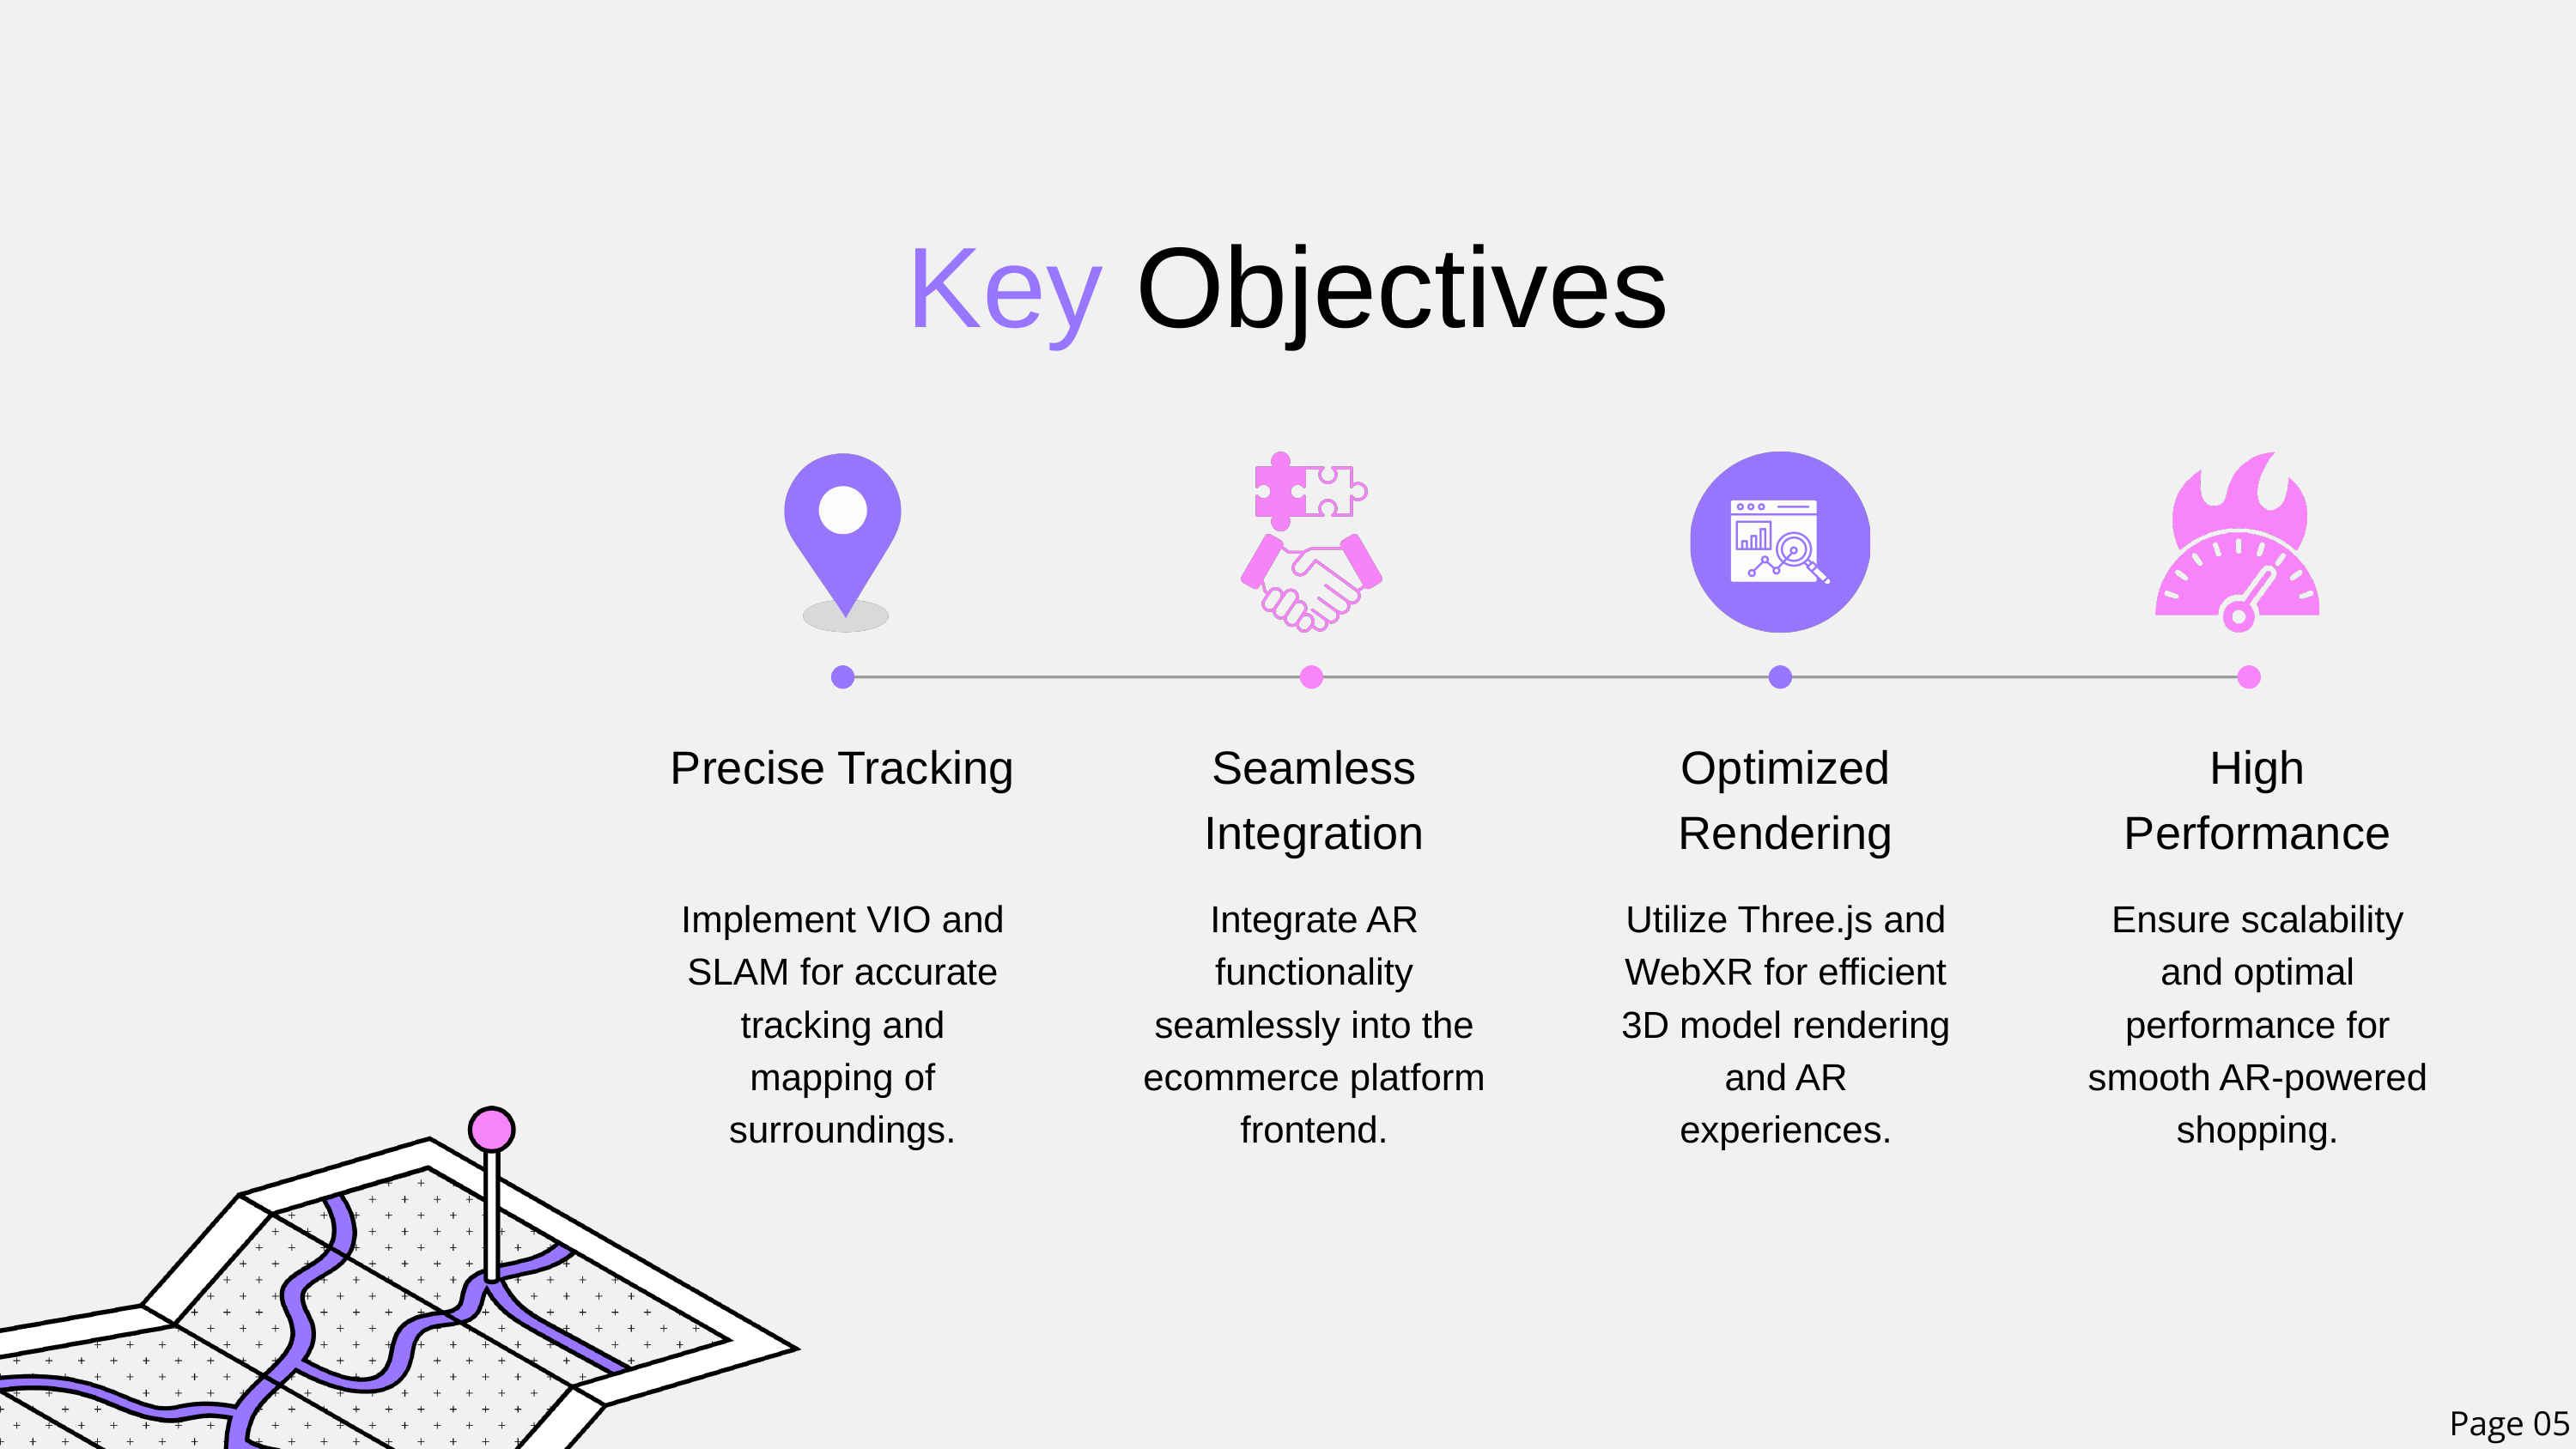

Key Objectives

Precise Tracking
Implement VIO and SLAM for accurate tracking and mapping of surroundings.
Seamless Integration
Integrate AR functionality seamlessly into the ecommerce platform frontend.
Optimized Rendering
Utilize Three.js and WebXR for efficient 3D model rendering and AR experiences.
High Performance
Ensure scalability and optimal performance for smooth AR-powered shopping.

Page 05